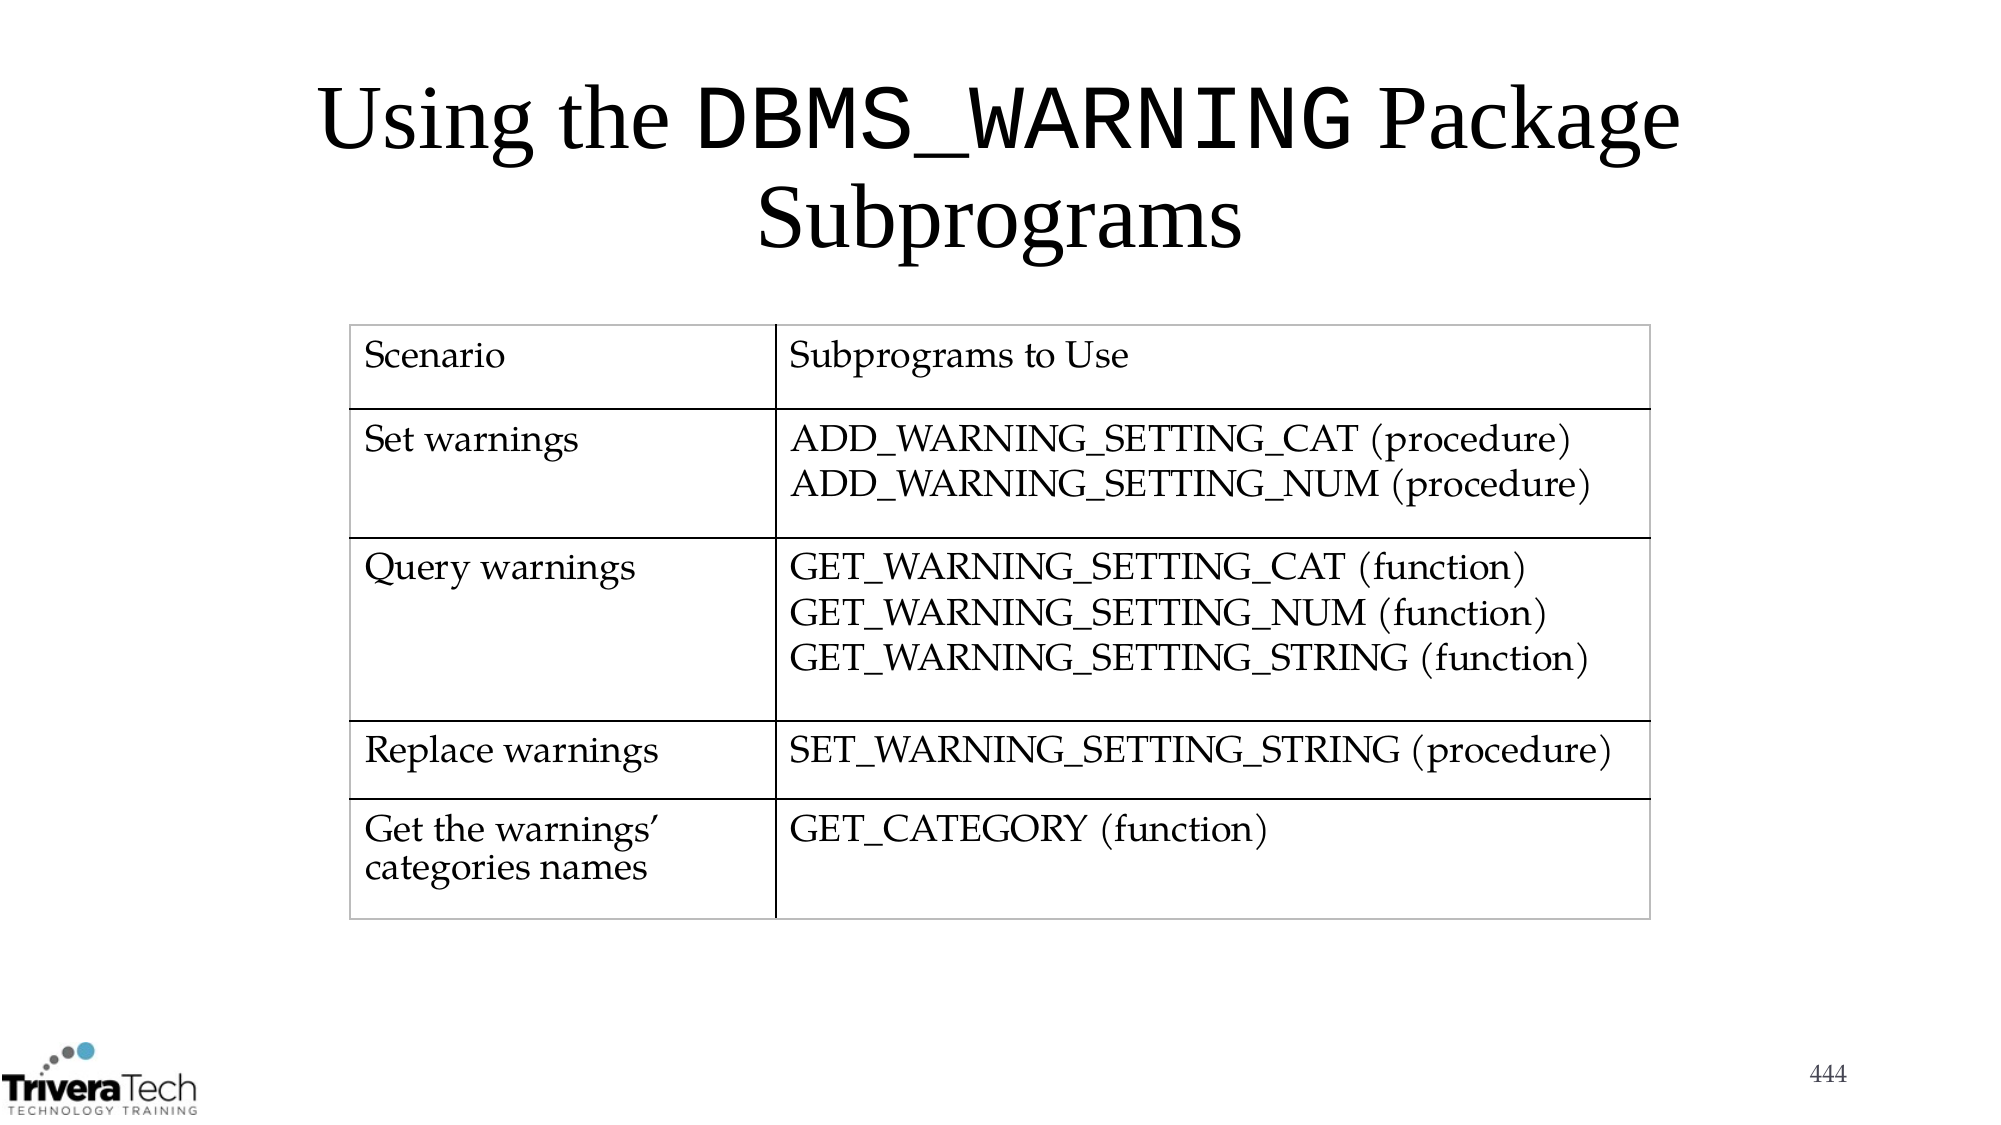

# Using the DBMS_WARNING Package Subprograms
| Scenario | Subprograms to Use |
| --- | --- |
| Set warnings | ADD\_WARNING\_SETTING\_CAT (procedure) ADD\_WARNING\_SETTING\_NUM (procedure) |
| Query warnings | GET\_WARNING\_SETTING\_CAT (function) GET\_WARNING\_SETTING\_NUM (function) GET\_WARNING\_SETTING\_STRING (function) |
| Replace warnings | SET\_WARNING\_SETTING\_STRING (procedure) |
| Get the warnings’ categories names | GET\_CATEGORY (function) |
444